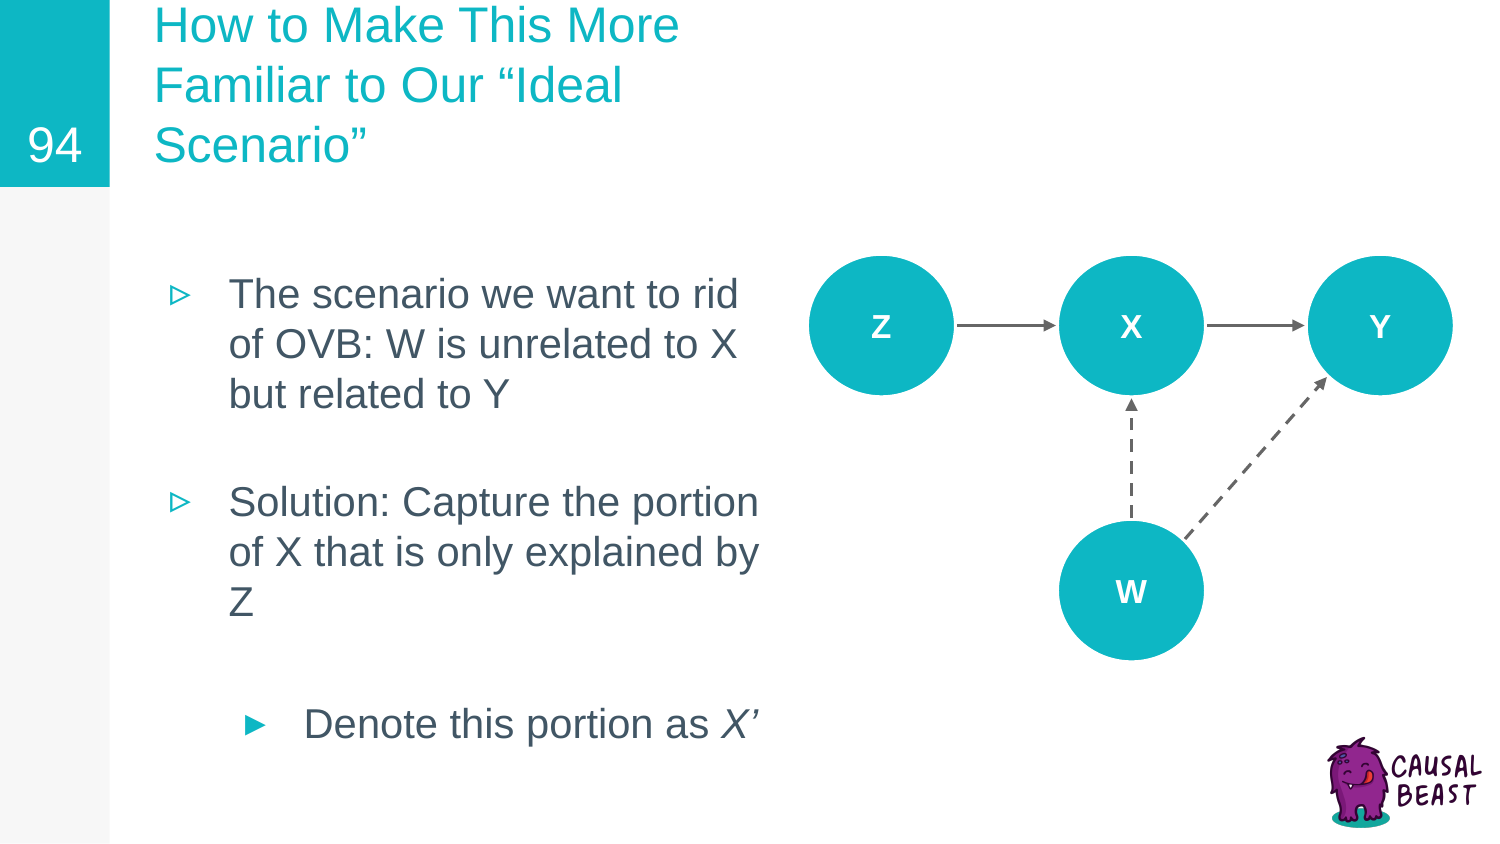

94
# How to Make This More Familiar to Our “Ideal Scenario”
The scenario we want to rid of OVB: W is unrelated to X but related to Y

Solution: Capture the portion of X that is only explained by Z

Denote this portion as X’
Z
X
Y
W